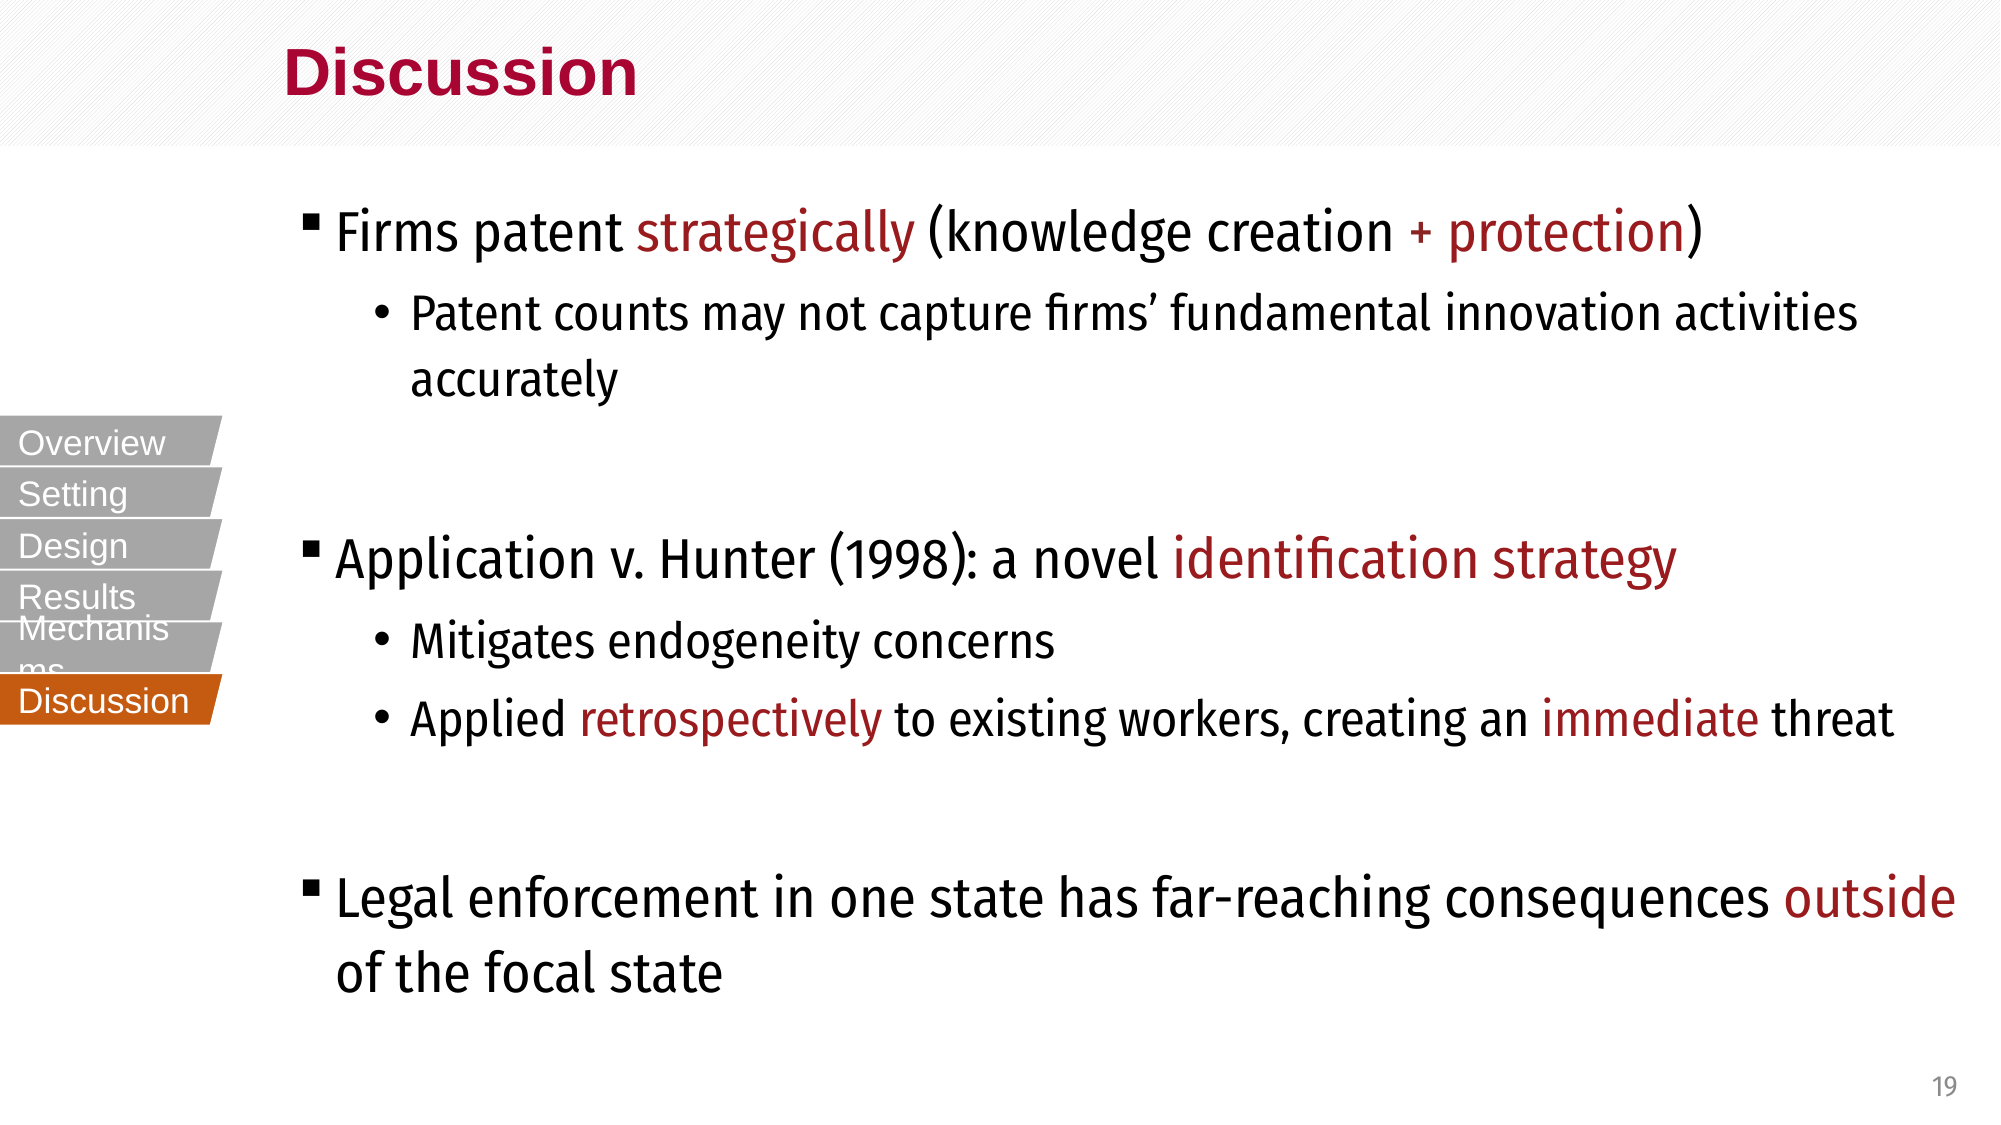

# Discussion
Firms patent strategically (knowledge creation + protection)
Patent counts may not capture firms’ fundamental innovation activities accurately

Application v. Hunter (1998): a novel identification strategy
Mitigates endogeneity concerns
Applied retrospectively to existing workers, creating an immediate threat

Legal enforcement in one state has far-reaching consequences outside of the focal state
Overview
Setting
Design
Results
Mechanisms
Discussion
19